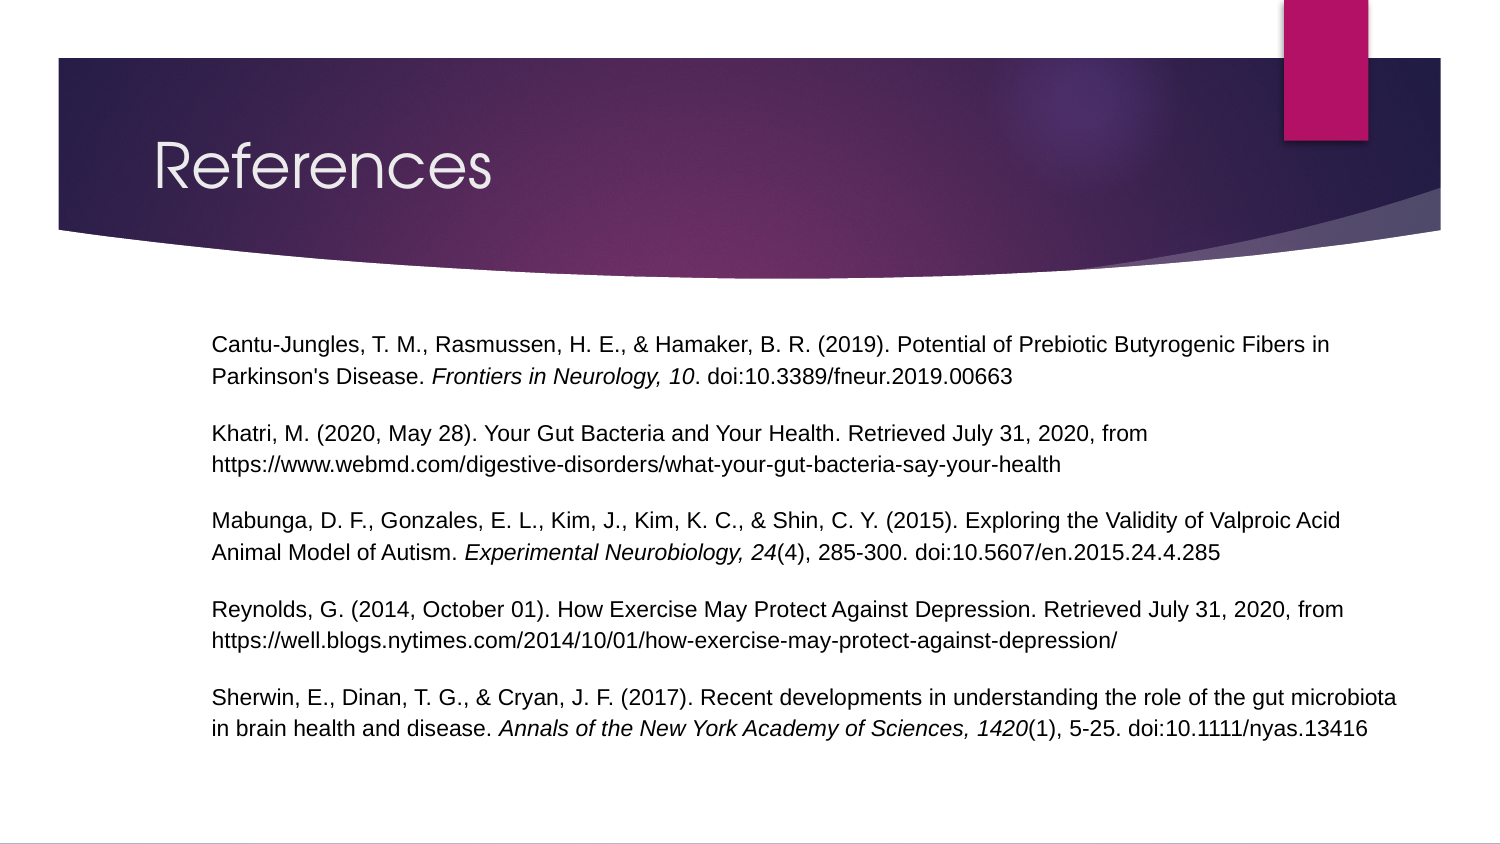

# References
Cantu-Jungles, T. M., Rasmussen, H. E., & Hamaker, B. R. (2019). Potential of Prebiotic Butyrogenic Fibers in Parkinson's Disease. Frontiers in Neurology, 10. doi:10.3389/fneur.2019.00663
Khatri, M. (2020, May 28). Your Gut Bacteria and Your Health. Retrieved July 31, 2020, from https://www.webmd.com/digestive-disorders/what-your-gut-bacteria-say-your-health
Mabunga, D. F., Gonzales, E. L., Kim, J., Kim, K. C., & Shin, C. Y. (2015). Exploring the Validity of Valproic Acid Animal Model of Autism. Experimental Neurobiology, 24(4), 285-300. doi:10.5607/en.2015.24.4.285
Reynolds, G. (2014, October 01). How Exercise May Protect Against Depression. Retrieved July 31, 2020, from https://well.blogs.nytimes.com/2014/10/01/how-exercise-may-protect-against-depression/
Sherwin, E., Dinan, T. G., & Cryan, J. F. (2017). Recent developments in understanding the role of the gut microbiota in brain health and disease. Annals of the New York Academy of Sciences, 1420(1), 5-25. doi:10.1111/nyas.13416